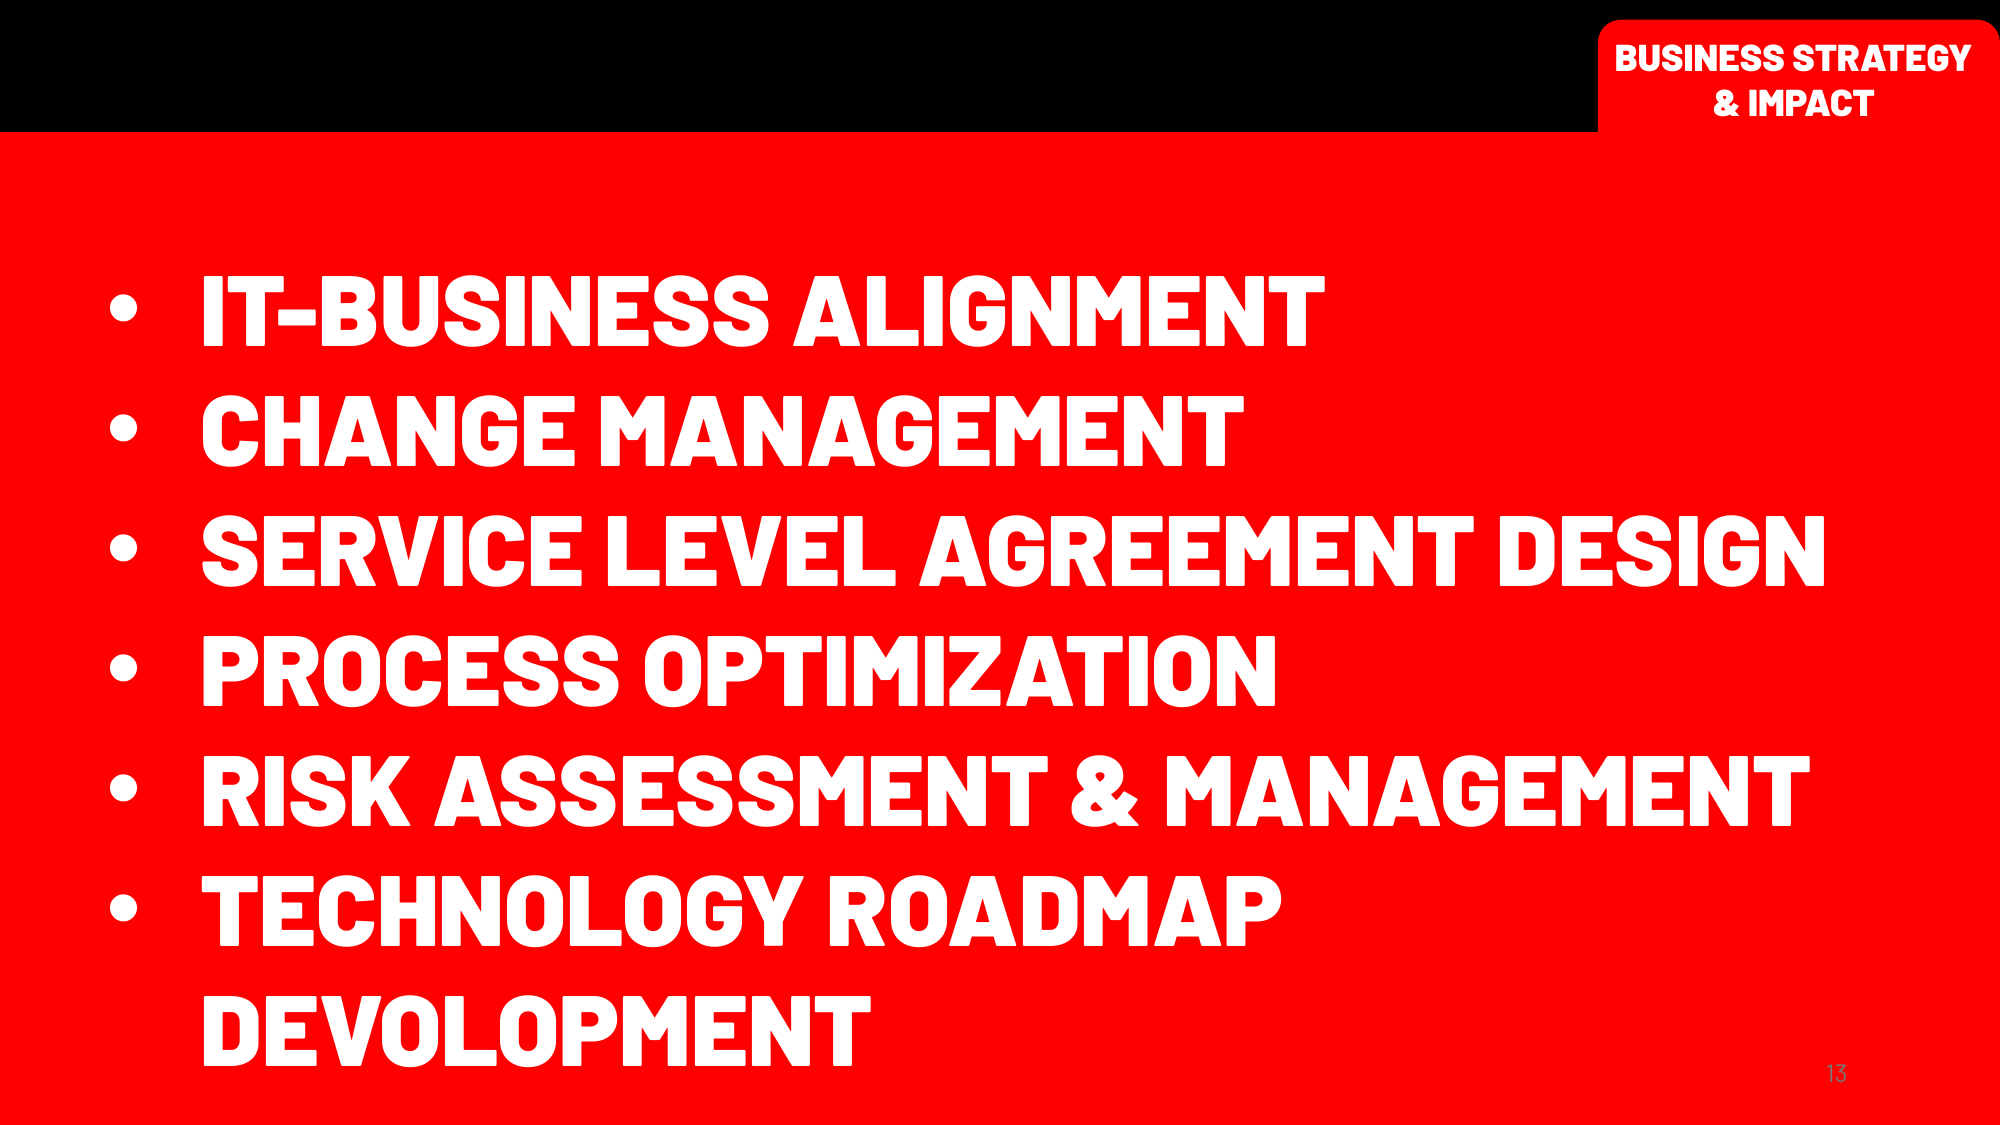

BUSINESS STRATEGY & IMPACT
INFO
DATE
PROJECT
PRODUCT

IT-BUSINESS ALIGNMENT
CHANGE MANAGEMENT
SERVICE LEVEL AGREEMENT DESIGN
PROCESS OPTIMIZATION
RISK ASSESSMENT & MANAGEMENT
TECHNOLOGY ROADMAP DEVOLOPMENT
13